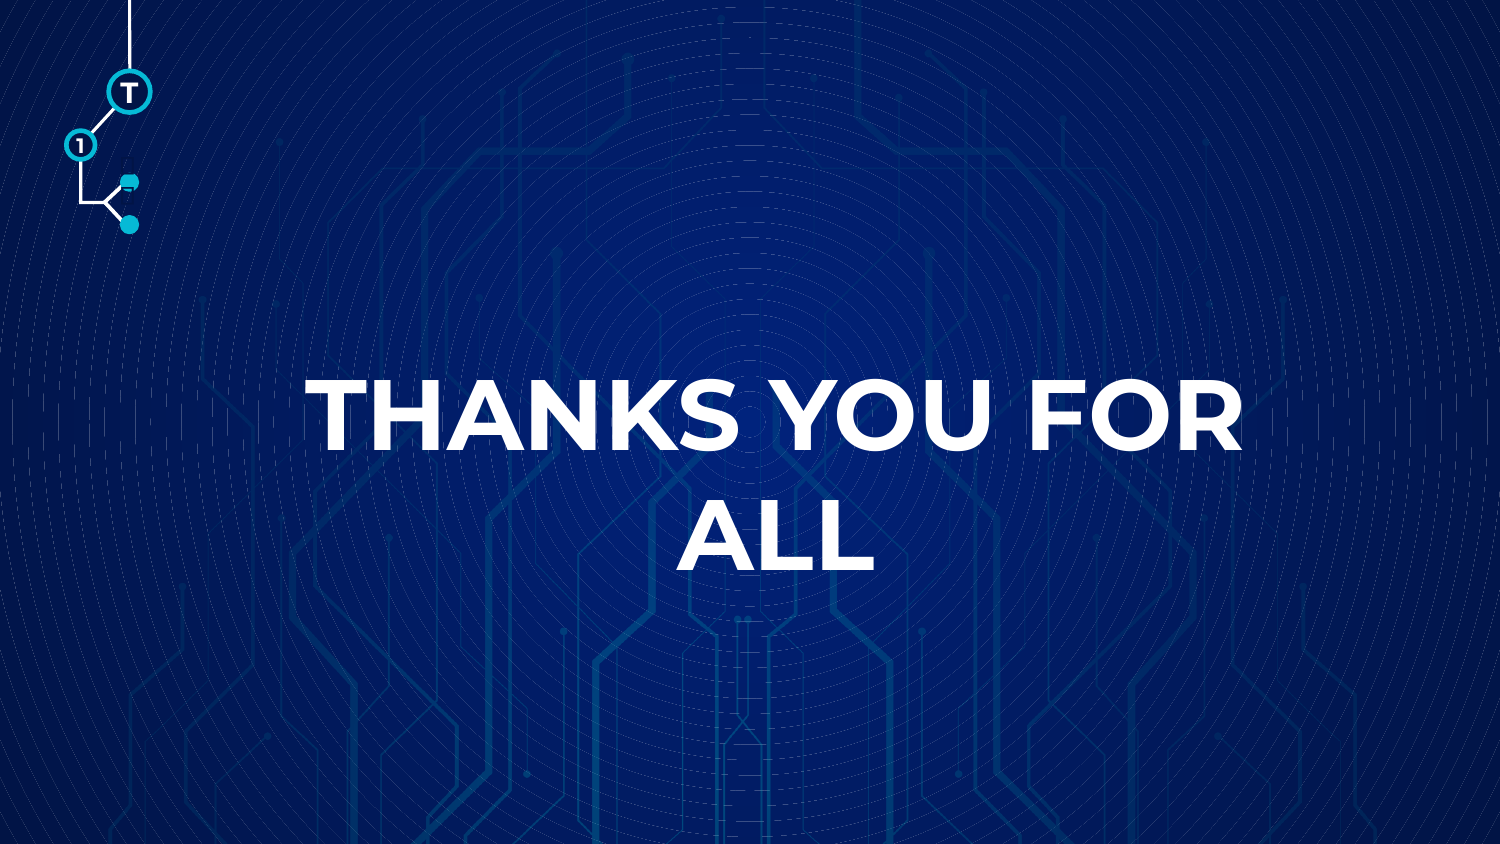

T
1
🠺

🠺
THANKS YOU FOR ALL